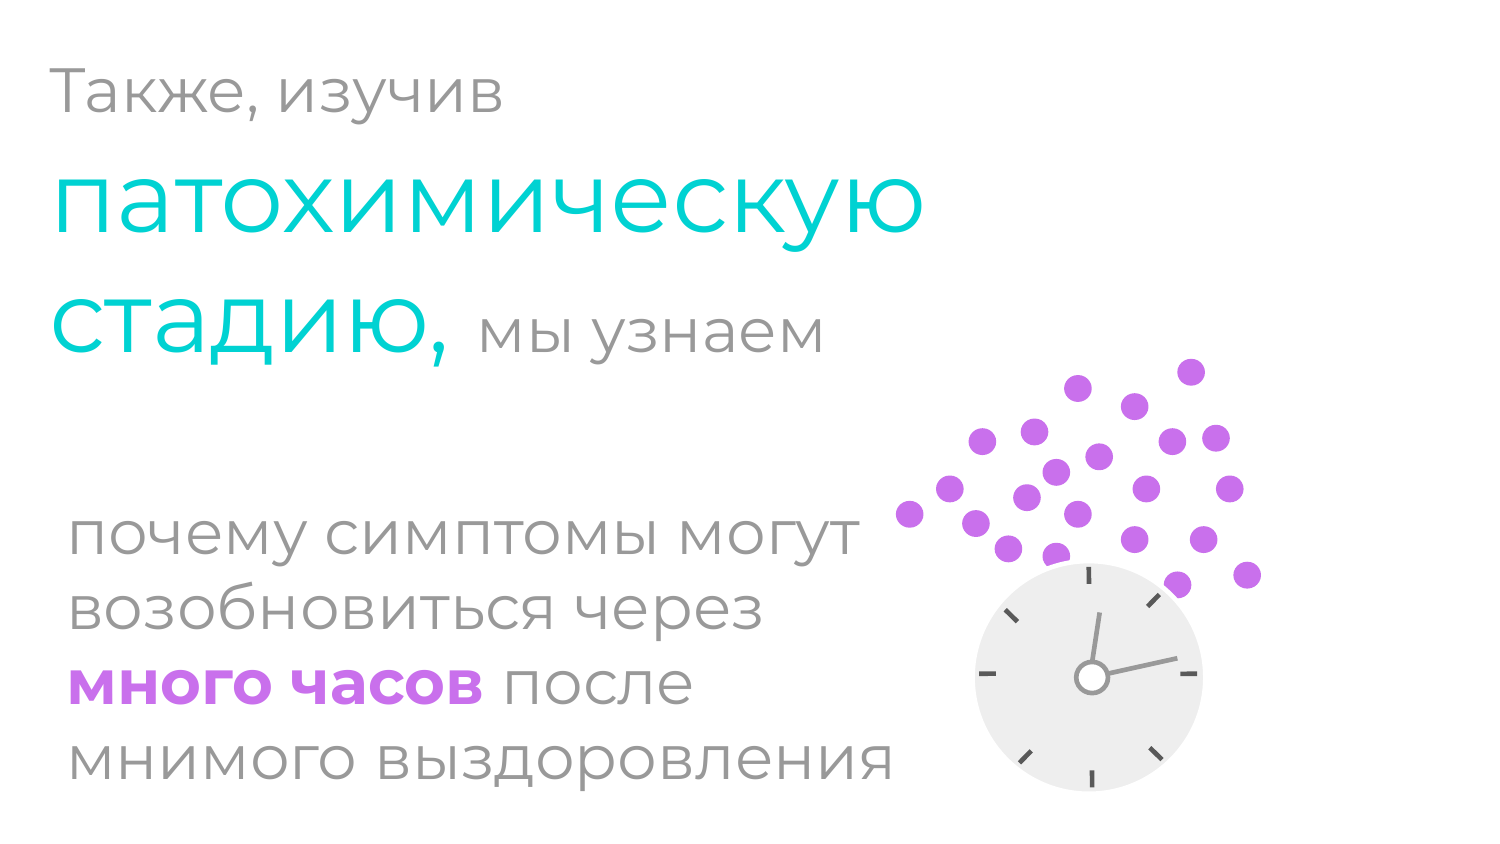

# Также, изучив
патохимическую
стадию, мы узнаем

почему симптомы могут возобновиться через много часов после мнимого выздоровления